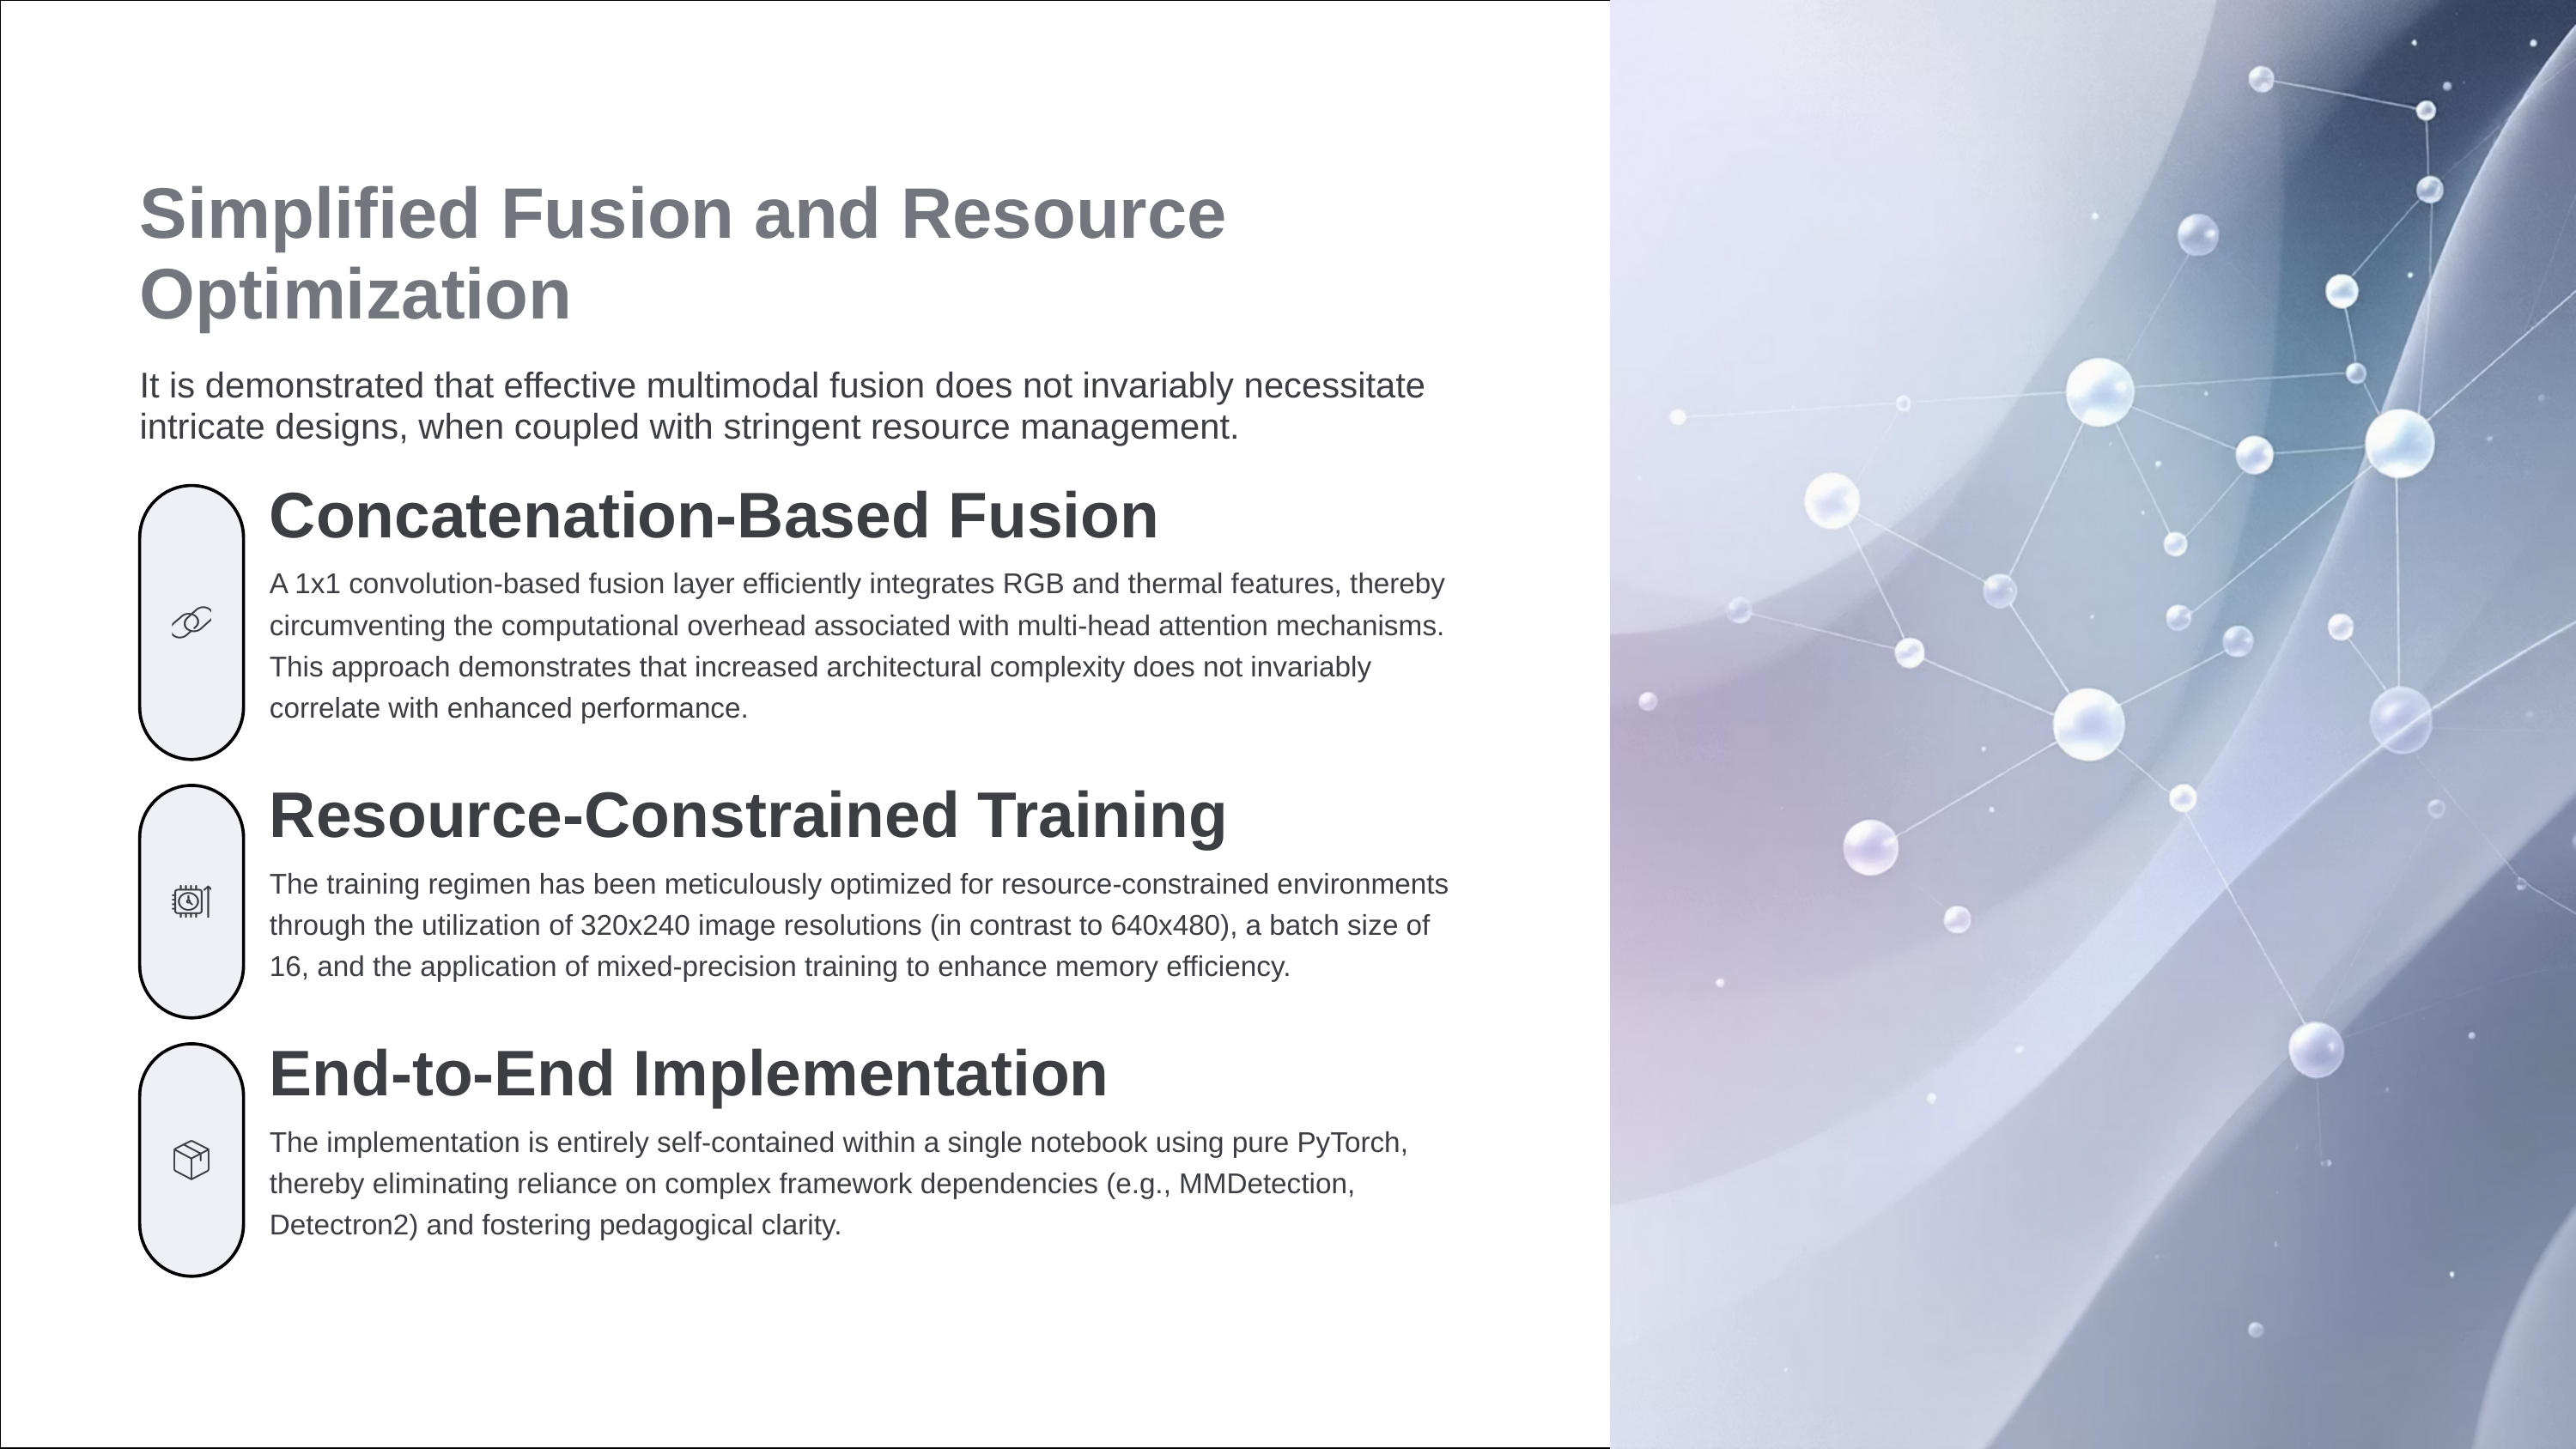

Simplified Fusion and Resource Optimization
It is demonstrated that effective multimodal fusion does not invariably necessitate intricate designs, when coupled with stringent resource management.

Concatenation-Based Fusion
A 1x1 convolution-based fusion layer efficiently integrates RGB and thermal features, thereby circumventing the computational overhead associated with multi-head attention mechanisms. This approach demonstrates that increased architectural complexity does not invariably correlate with enhanced performance.

Resource-Constrained Training
The training regimen has been meticulously optimized for resource-constrained environments through the utilization of 320x240 image resolutions (in contrast to 640x480), a batch size of 16, and the application of mixed-precision training to enhance memory efficiency.

End-to-End Implementation
The implementation is entirely self-contained within a single notebook using pure PyTorch, thereby eliminating reliance on complex framework dependencies (e.g., MMDetection, Detectron2) and fostering pedagogical clarity.